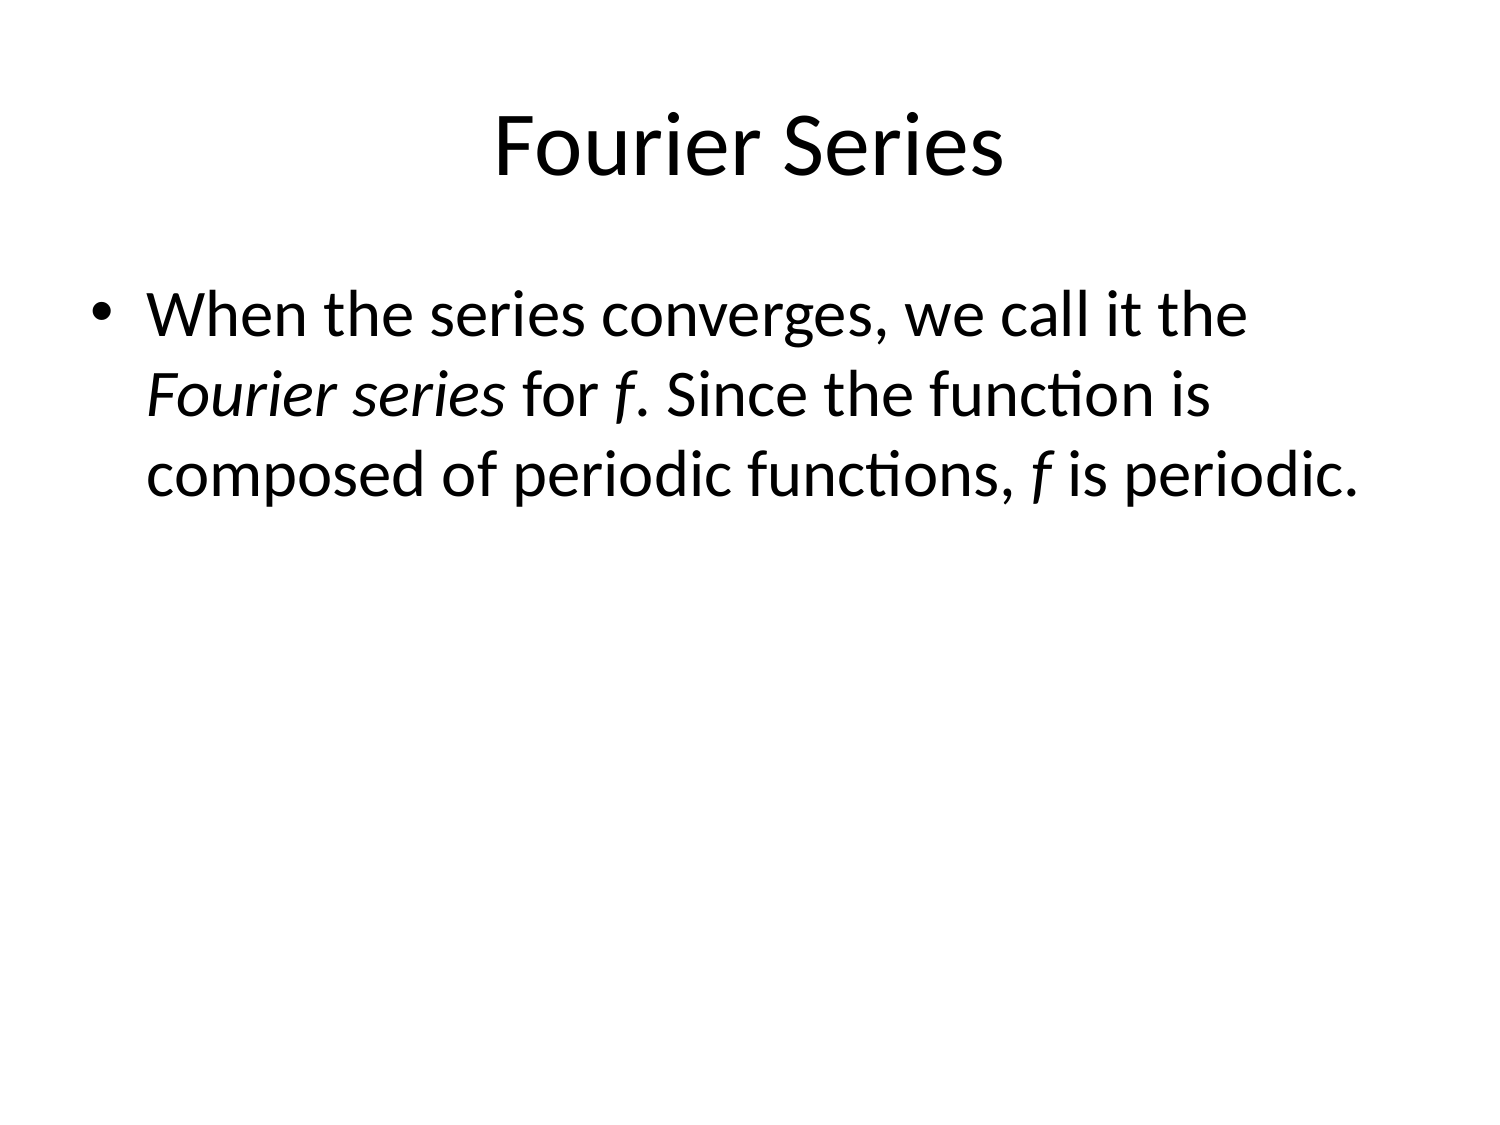

# Fourier Series
When the series converges, we call it the Fourier series for f. Since the function is composed of periodic functions, f is periodic.